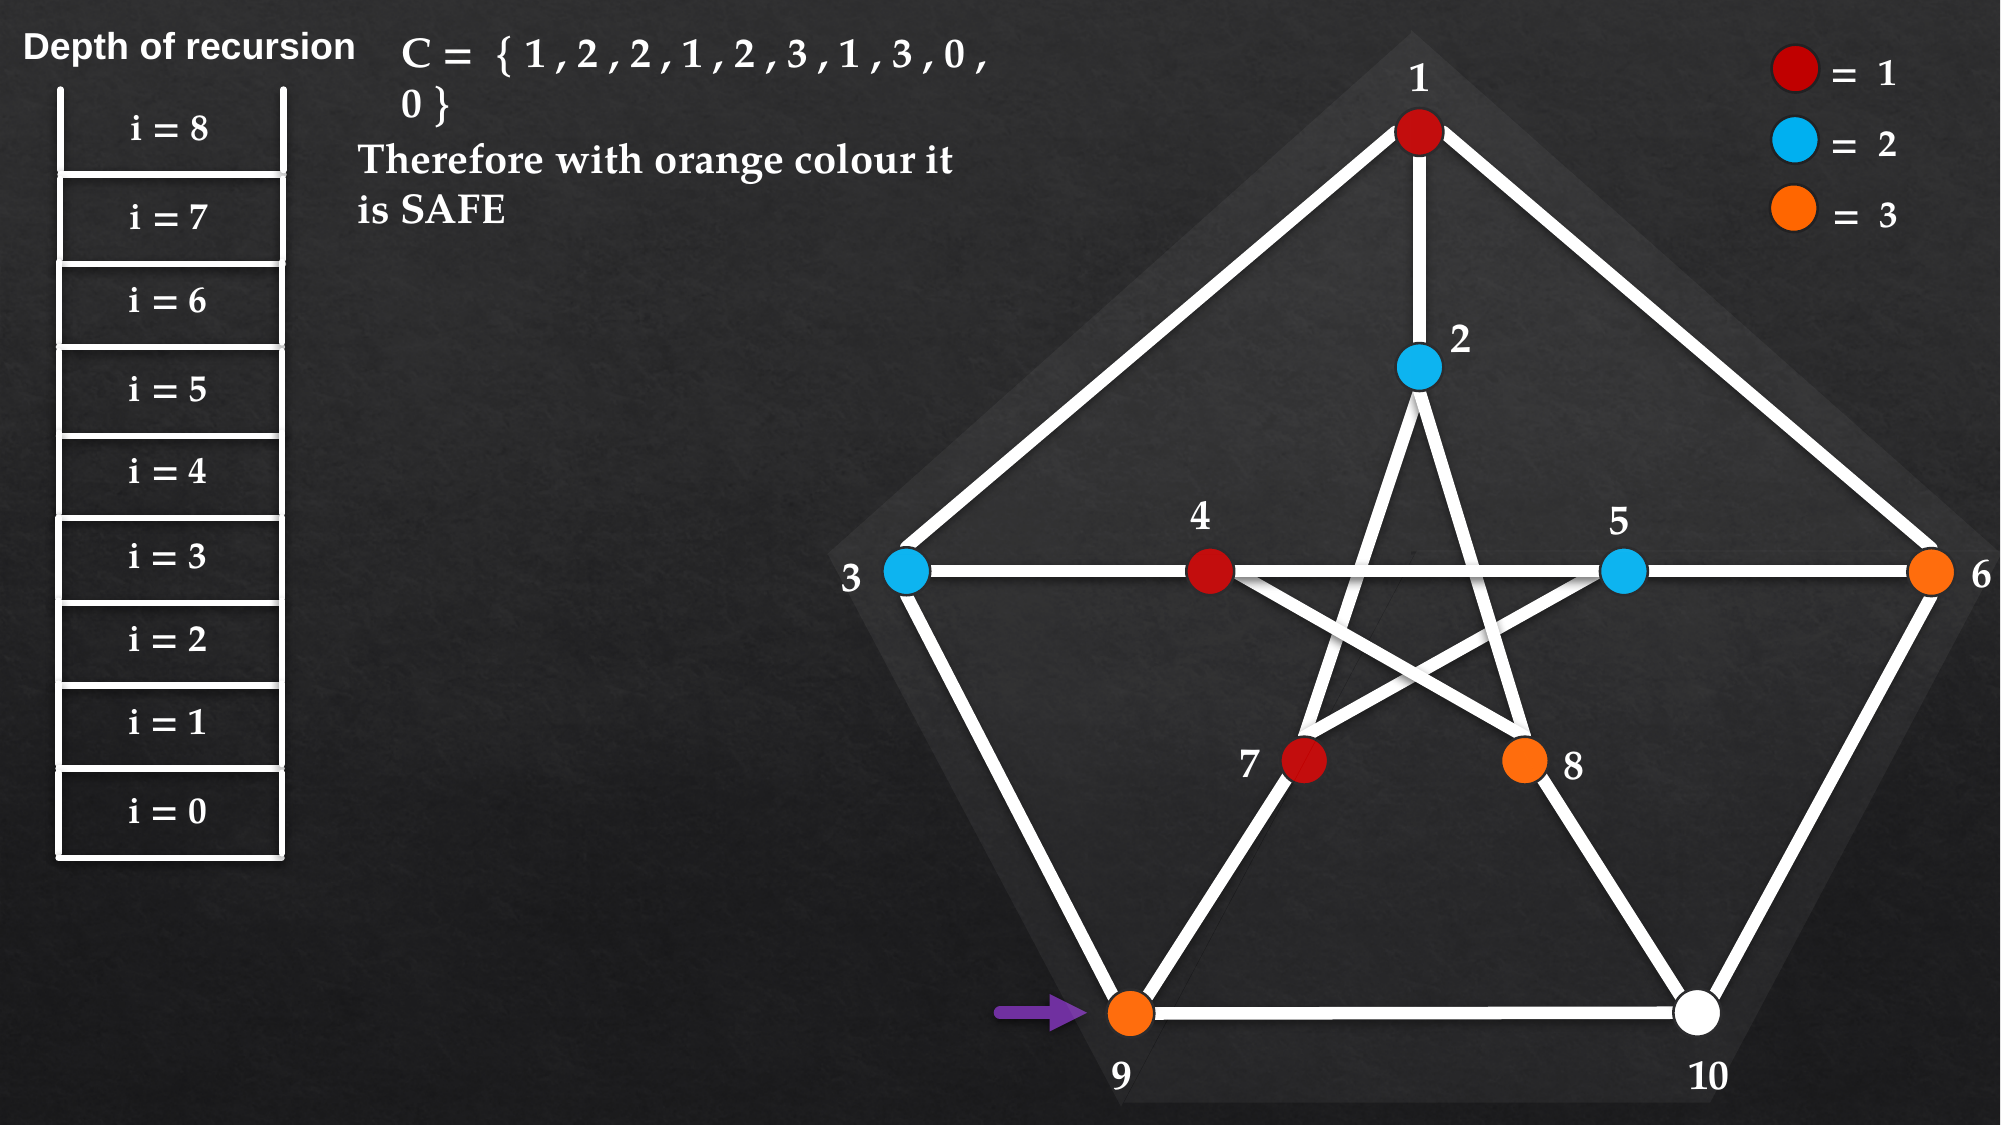

Depth of recursion
C =  { 1 , 2 , 2 , 1 , 2 , 3 , 1 , 3 , 0 , 0 }

=  1
1

i = 8

=  2

Therefore with orange colour it is SAFE
=  3

i = 7
i = 6
2

i = 5
i = 4
4
5
i = 3
6
3

i = 2
i = 1
7
8

i = 0

9
10